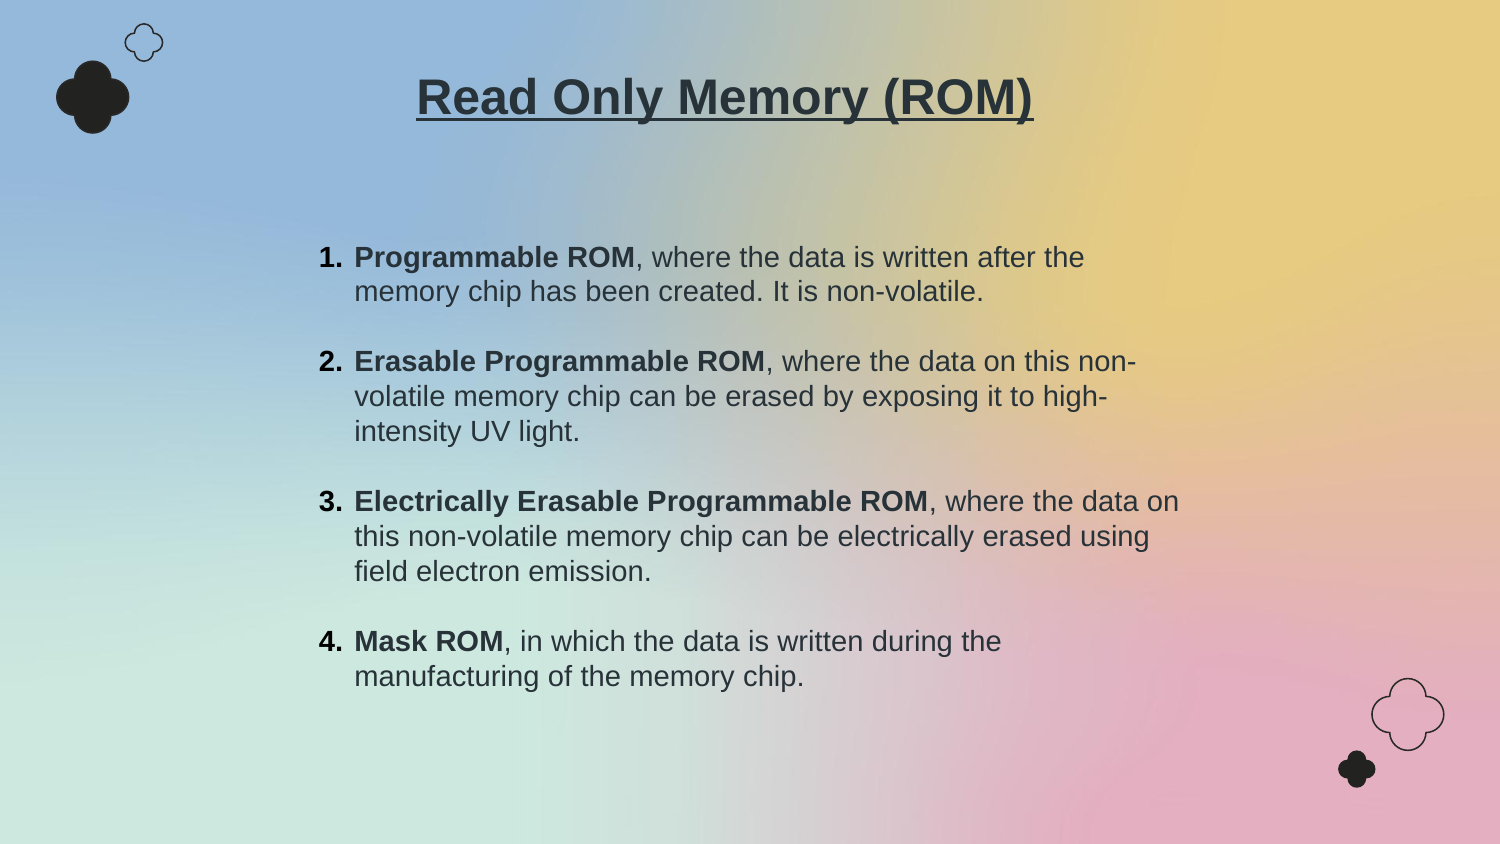

# Read Only Memory (ROM)
Programmable ROM, where the data is written after the memory chip has been created. It is non-volatile.

Erasable Programmable ROM, where the data on this non-volatile memory chip can be erased by exposing it to high-intensity UV light.

Electrically Erasable Programmable ROM, where the data on this non-volatile memory chip can be electrically erased using field electron emission.

Mask ROM, in which the data is written during the manufacturing of the memory chip.